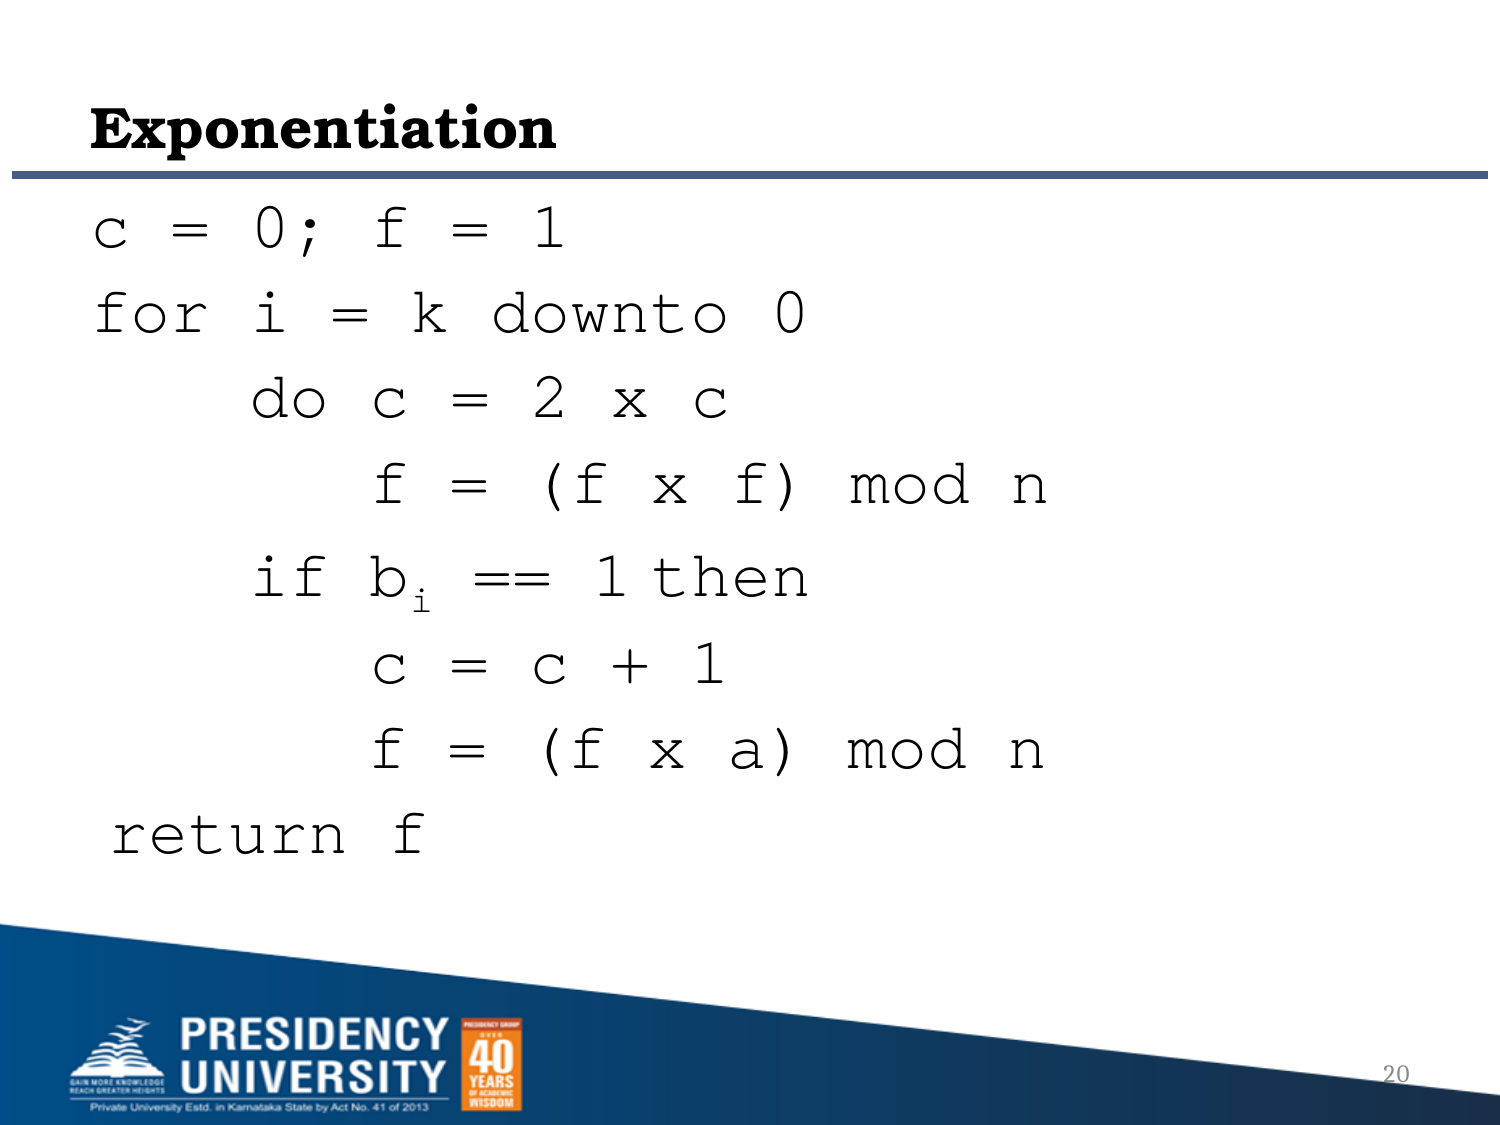

# Exponentiation
c = 0; f = 1
for i = k downto 0
    do c = 2 x c
       f = (f x f) mod n
    if bi == 1 then
       c = c + 1
               f = (f x a) mod n
 return f

20